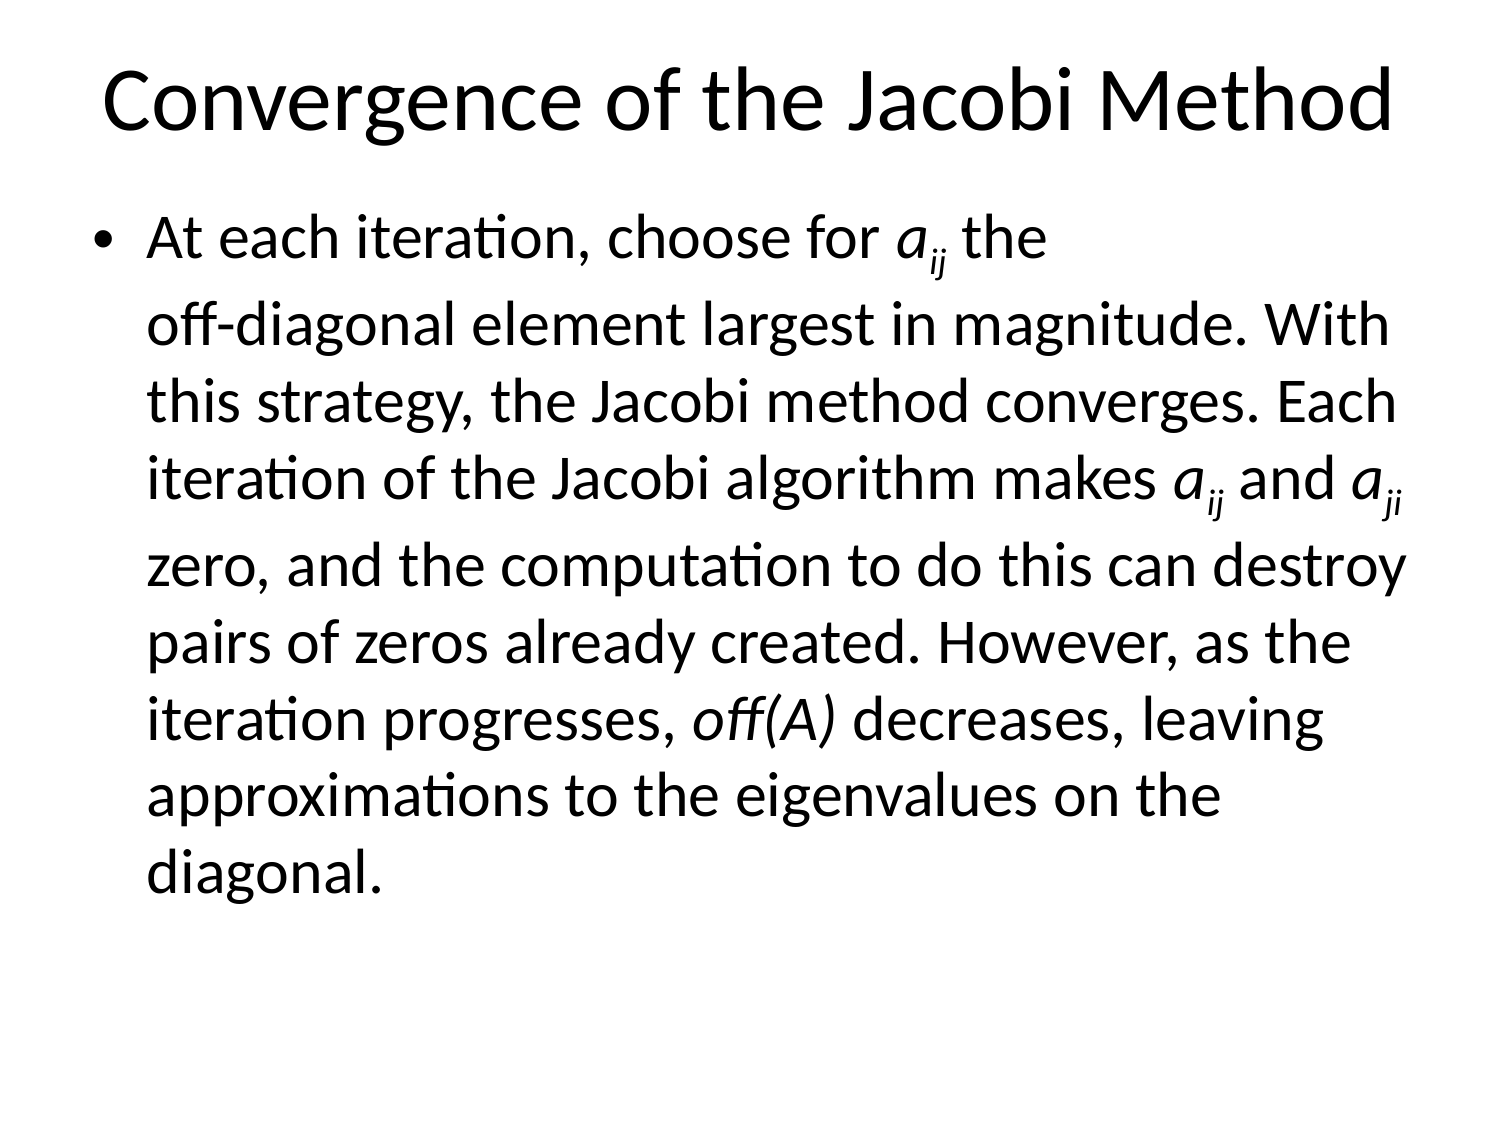

# Convergence of the Jacobi Method
At each iteration, choose for aij the
off-diagonal element largest in magnitude. With this strategy, the Jacobi method converges. Each iteration of the Jacobi algorithm makes aij and aji zero, and the computation to do this can destroy pairs of zeros already created. However, as the iteration progresses, off(A) decreases, leaving approximations to the eigenvalues on the diagonal.